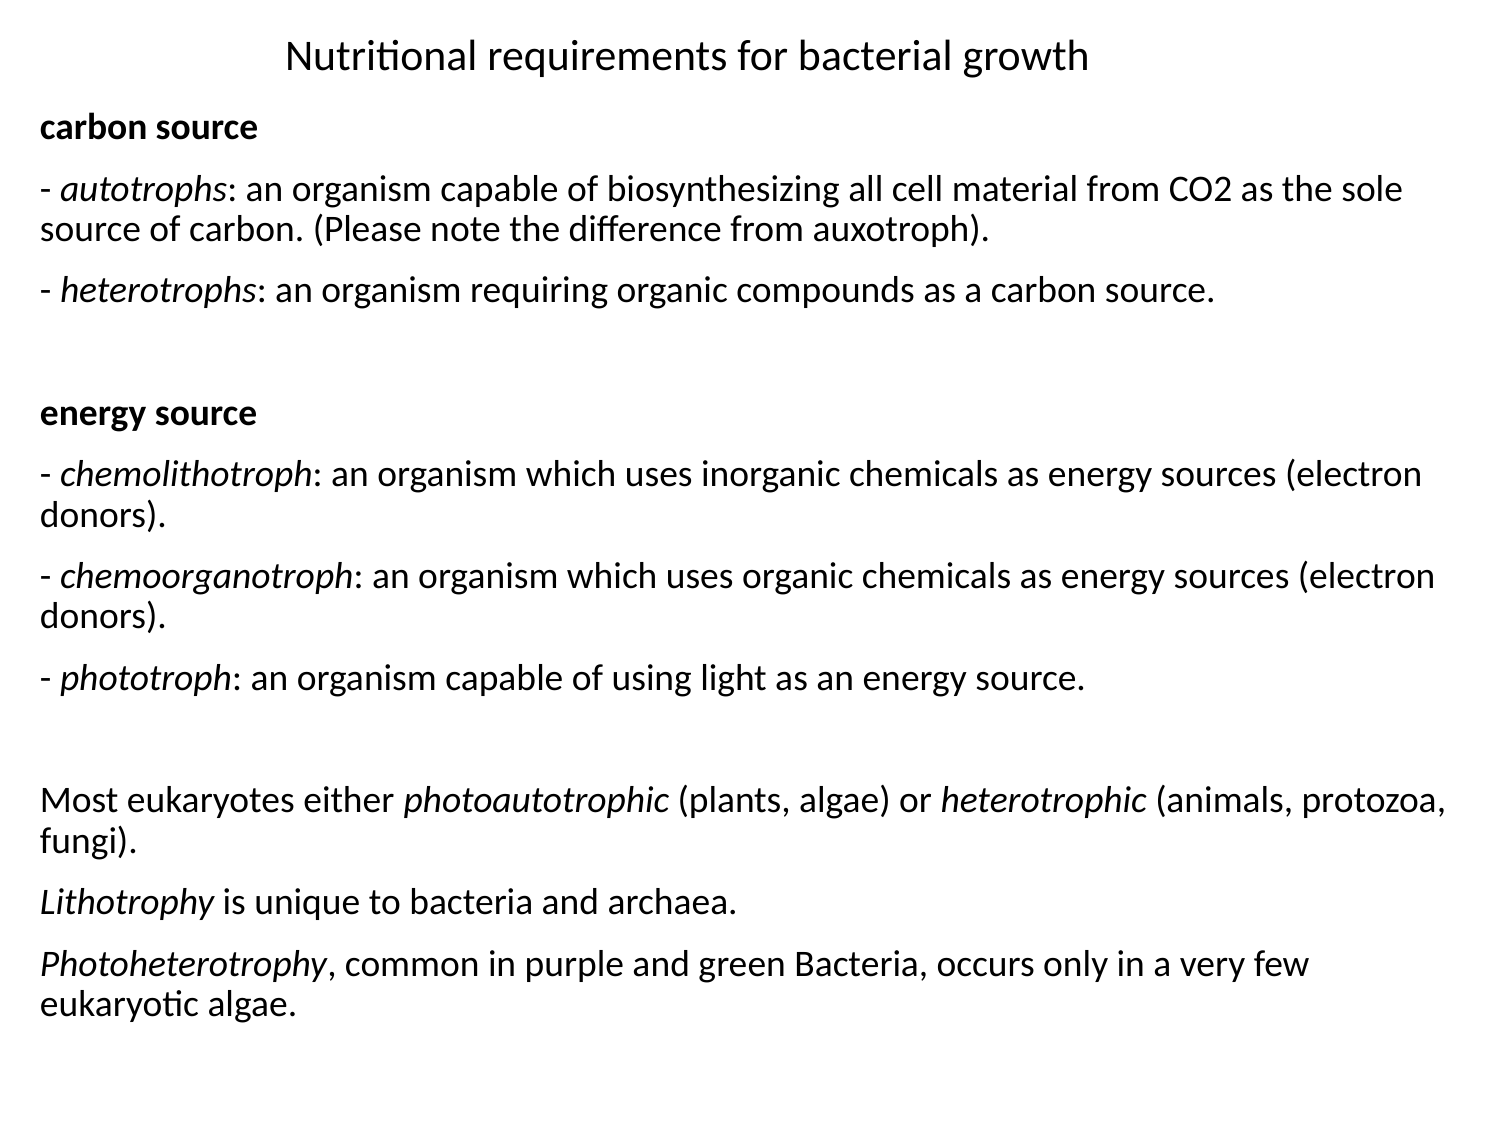

# Nutritional requirements for bacterial growth
carbon source
- autotrophs: an organism capable of biosynthesizing all cell material from CO2 as the sole source of carbon. (Please note the difference from auxotroph).
- heterotrophs: an organism requiring organic compounds as a carbon source.

energy source
- chemolithotroph: an organism which uses inorganic chemicals as energy sources (electron donors).
- chemoorganotroph: an organism which uses organic chemicals as energy sources (electron donors).
- phototroph: an organism capable of using light as an energy source.

Most eukaryotes either photoautotrophic (plants, algae) or heterotrophic (animals, protozoa, fungi).
Lithotrophy is unique to bacteria and archaea.
Photoheterotrophy, common in purple and green Bacteria, occurs only in a very few eukaryotic algae.